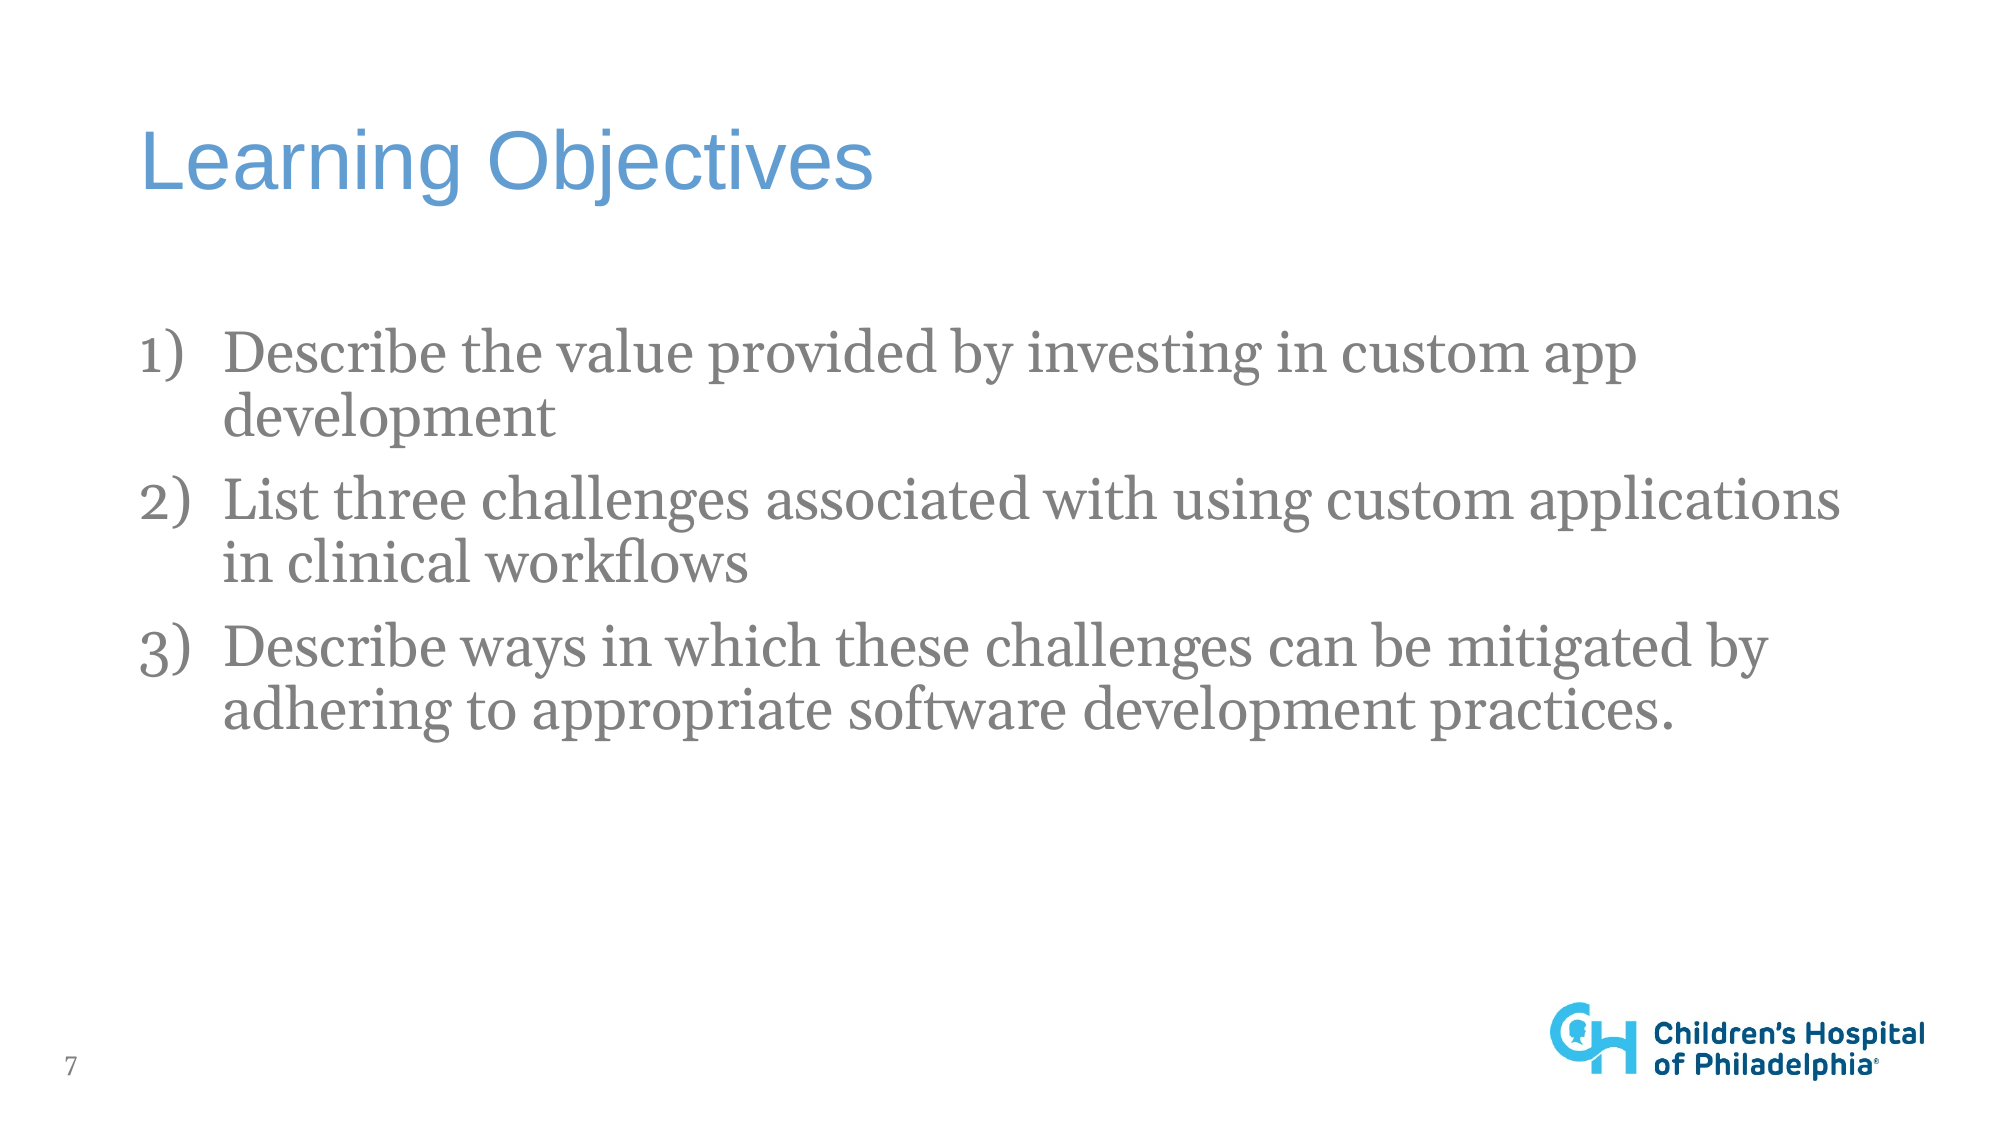

# Learning Objectives
Describe the value provided by investing in custom app development
List three challenges associated with using custom applications in clinical workflows
Describe ways in which these challenges can be mitigated by adhering to appropriate software development practices.